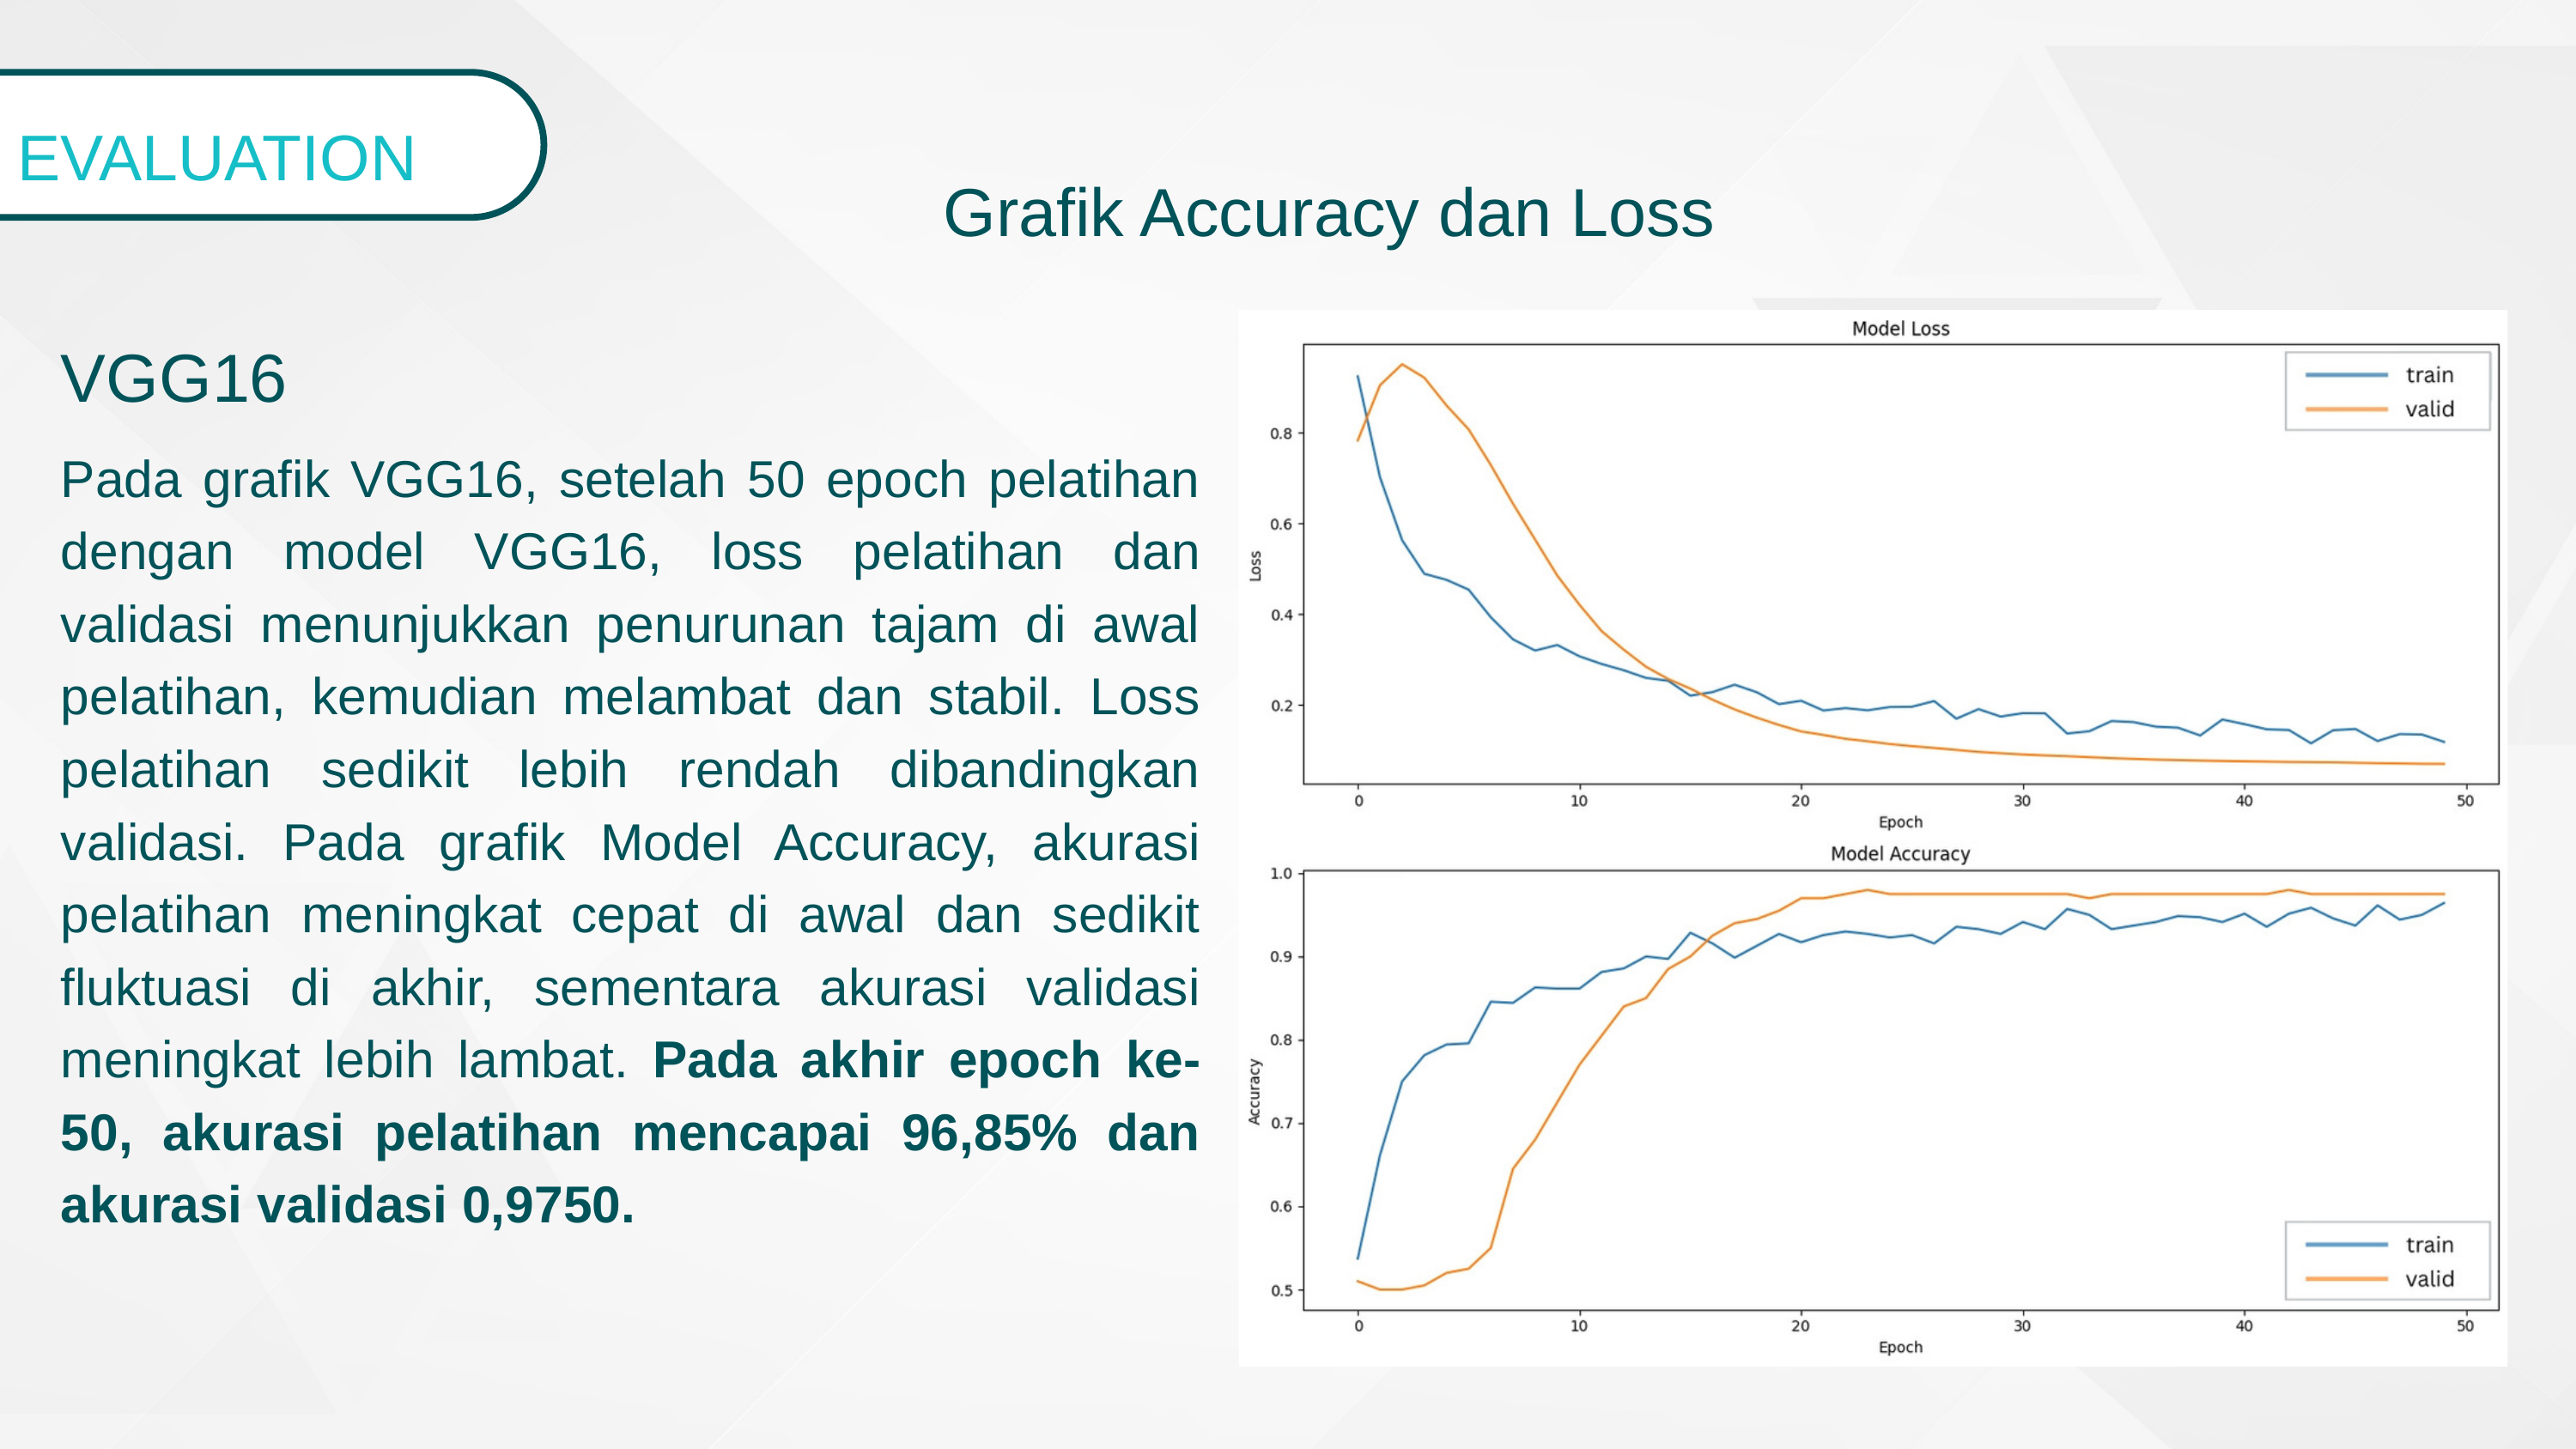

EVALUATION
Grafik Accuracy dan Loss

VGG16
Pada grafik VGG16, setelah 50 epoch pelatihan dengan model VGG16, loss pelatihan dan validasi menunjukkan penurunan tajam di awal pelatihan, kemudian melambat dan stabil. Loss pelatihan sedikit lebih rendah dibandingkan validasi. Pada grafik Model Accuracy, akurasi pelatihan meningkat cepat di awal dan sedikit fluktuasi di akhir, sementara akurasi validasi meningkat lebih lambat. Pada akhir epoch ke-50, akurasi pelatihan mencapai 96,85% dan akurasi validasi 0,9750.